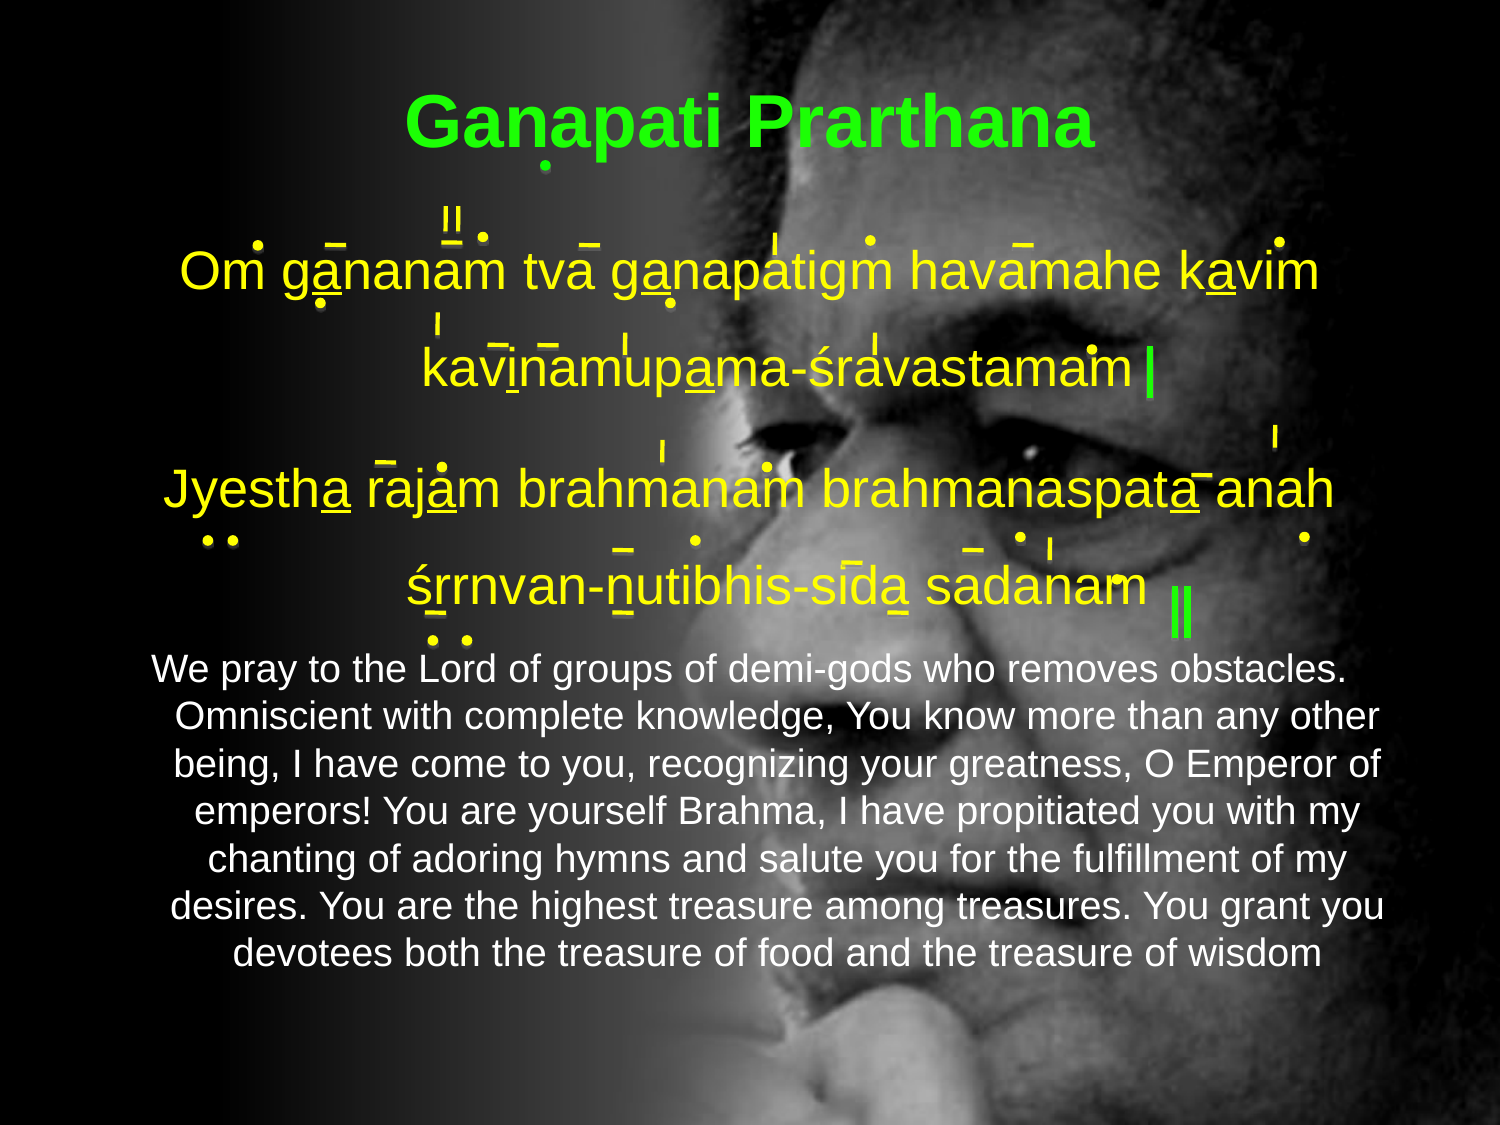

Ganapati Prarthana

Om gananam tva ganapatigm havamahe kavim kavinamupama-śravastamam
Jyestha rajam brahmanam brahmanaspata anah śrrnvan-nutibhis-sida sadanam
We pray to the Lord of groups of demi-gods who removes obstacles. Omniscient with complete knowledge, You know more than any other being, I have come to you, recognizing your greatness, O Emperor of emperors! You are yourself Brahma, I have propitiated you with my chanting of adoring hymns and salute you for the fulfillment of my desires. You are the highest treasure among treasures. You grant you devotees both the treasure of food and the treasure of wisdom